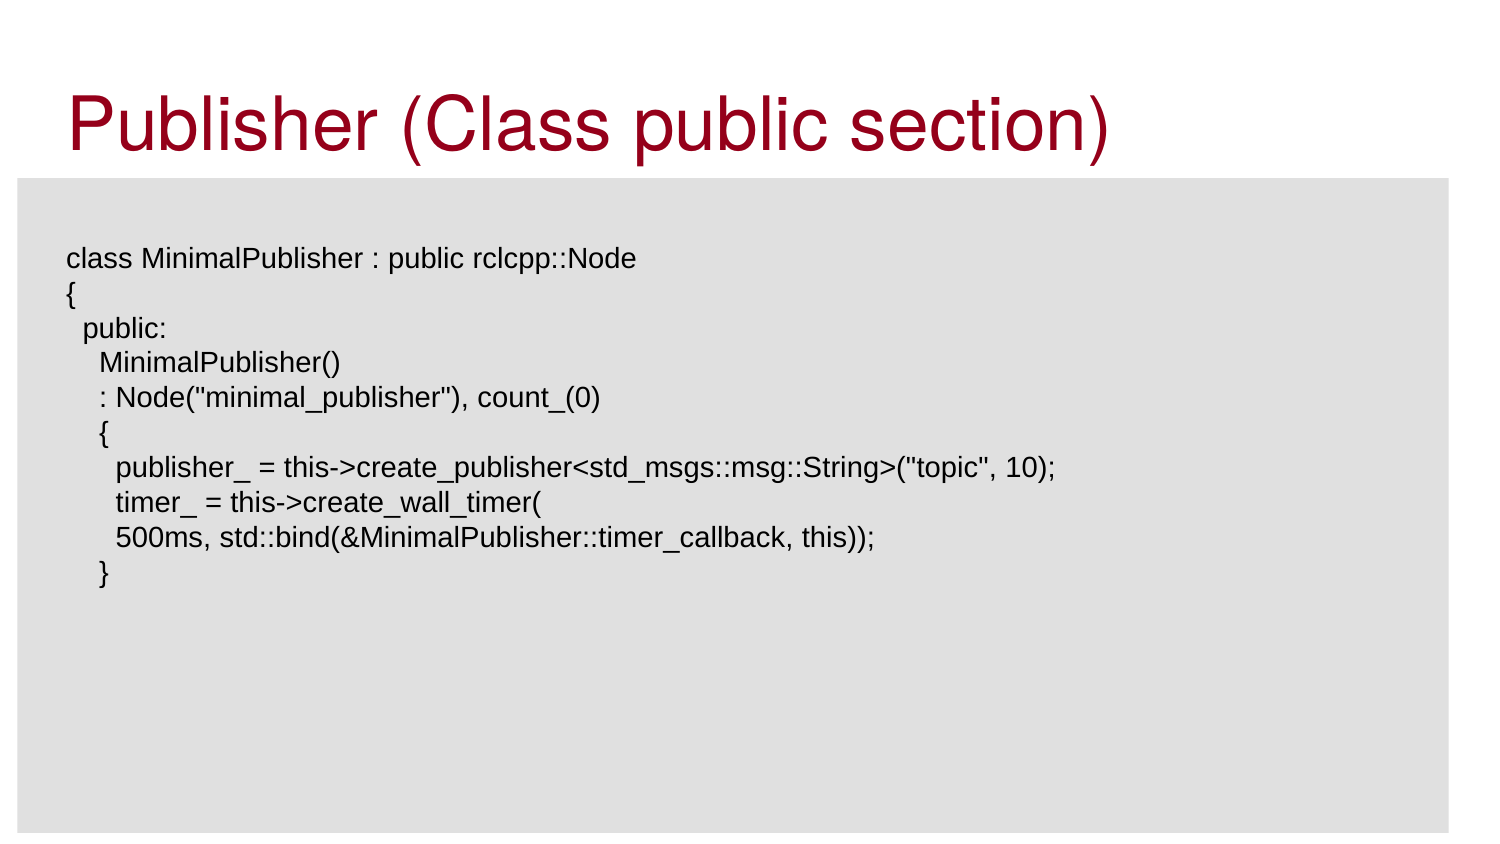

Publisher (Class public section)

class MinimalPublisher : public rclcpp::Node
{
  public:
    MinimalPublisher()
    : Node("minimal_publisher"), count_(0)
    {
      publisher_ = this->create_publisher<std_msgs::msg::String>("topic", 10);
      timer_ = this->create_wall_timer(
      500ms, std::bind(&MinimalPublisher::timer_callback, this));
    }